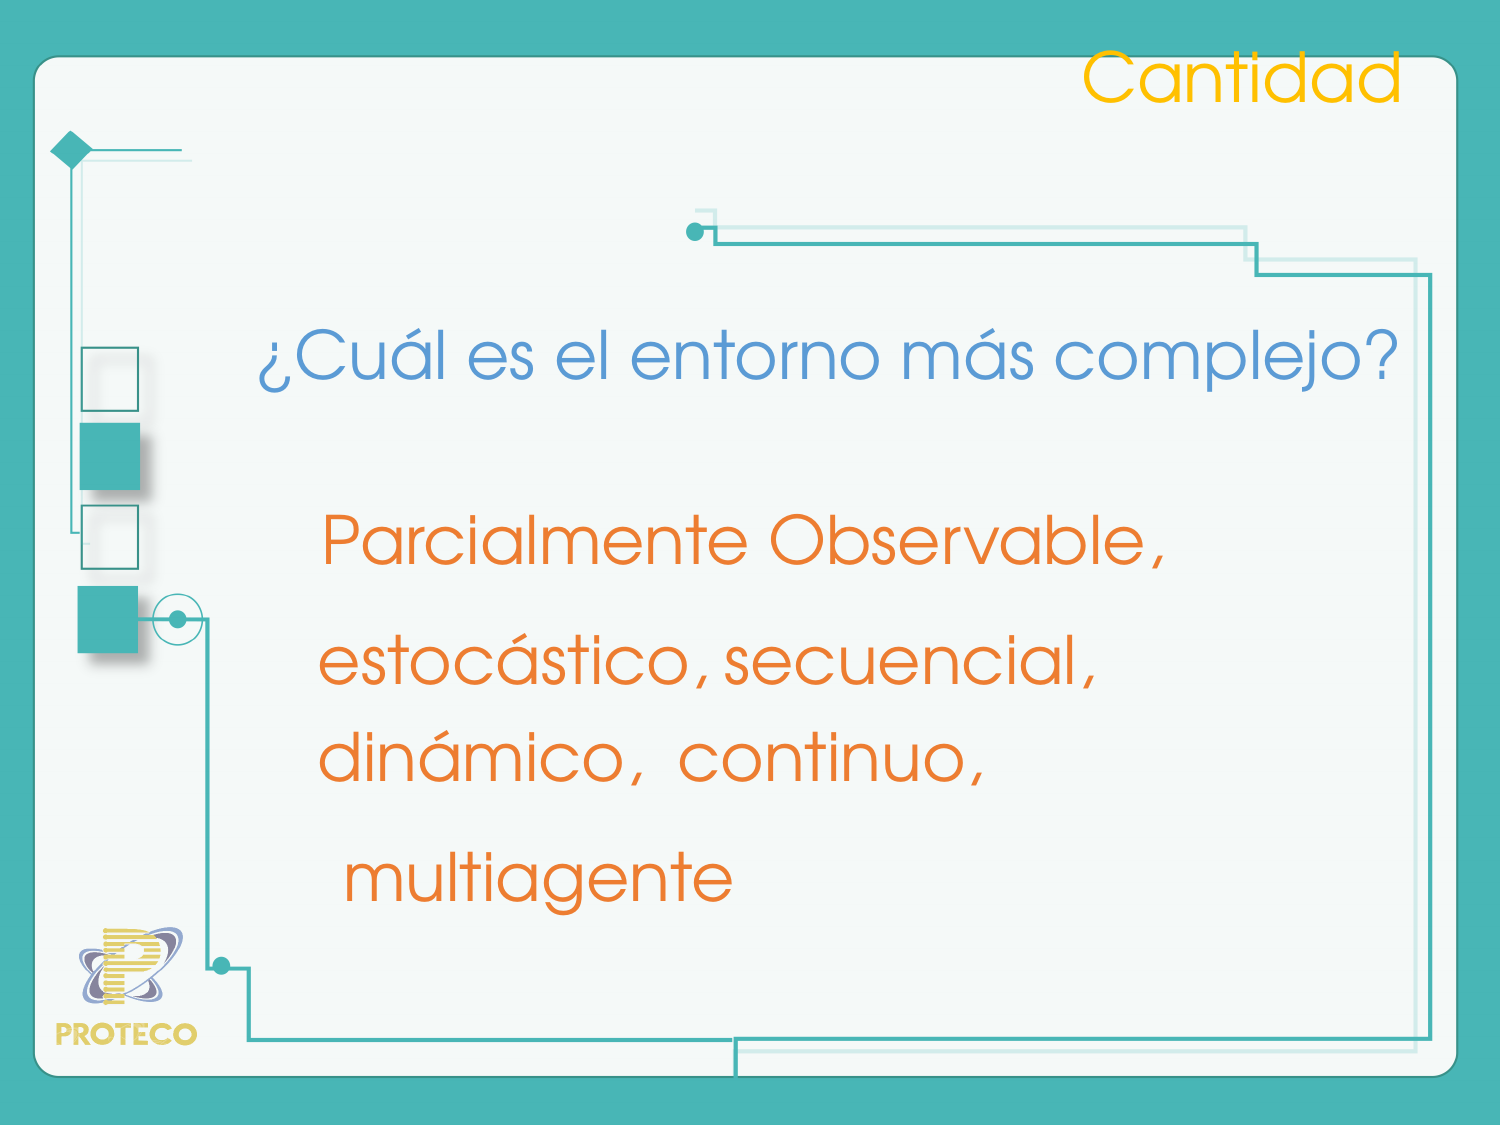

# Cantidad
¿Cuál es el entorno más complejo?
Parcialmente Observable,
secuencial,
estocástico,
continuo,
dinámico,
multiagente